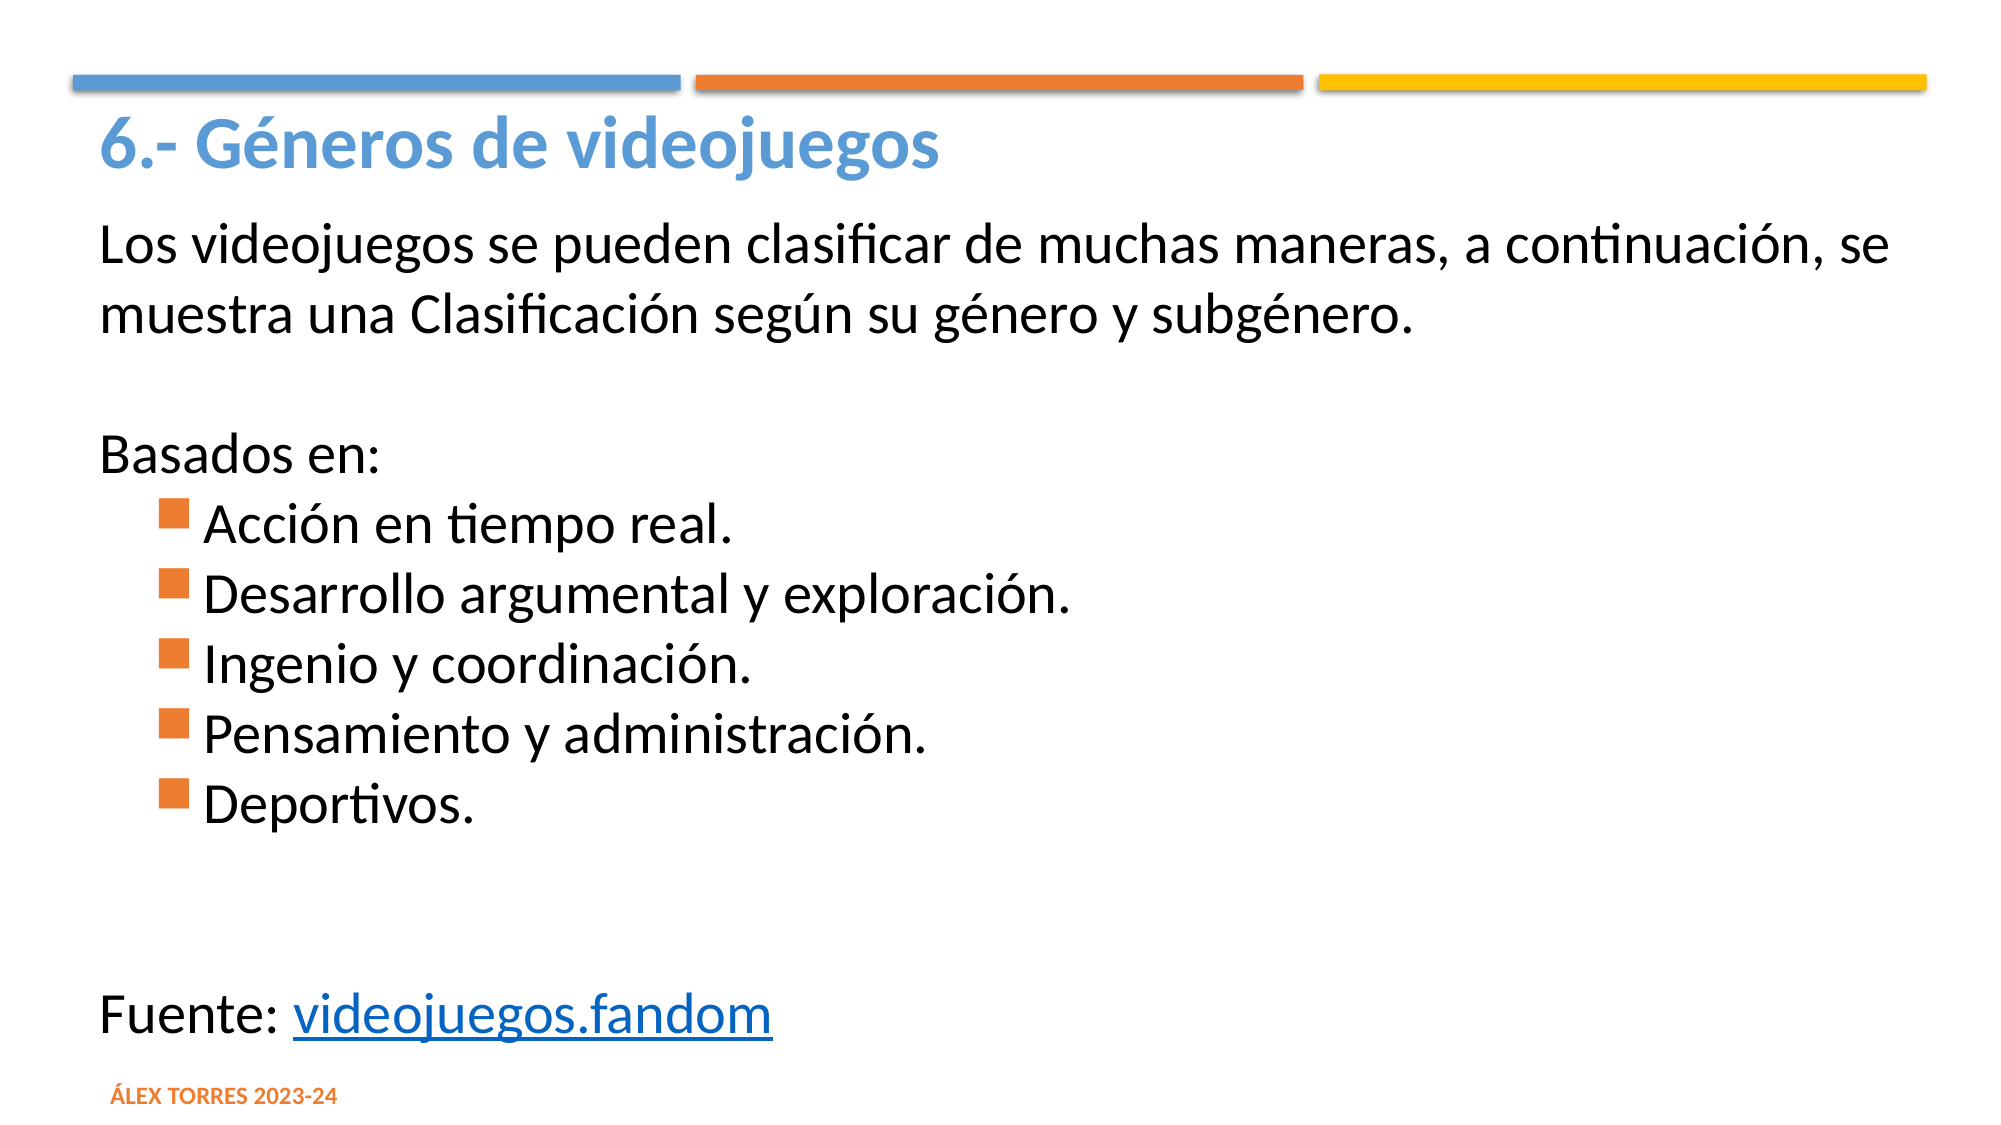

6.- Géneros de videojuegos
Los videojuegos se pueden clasificar de muchas maneras, a continuación, se muestra una Clasificación según su género y subgénero.

Basados en:
Acción en tiempo real.
Desarrollo argumental y exploración.
Ingenio y coordinación.
Pensamiento y administración.
Deportivos.

Fuente: videojuegos.fandom